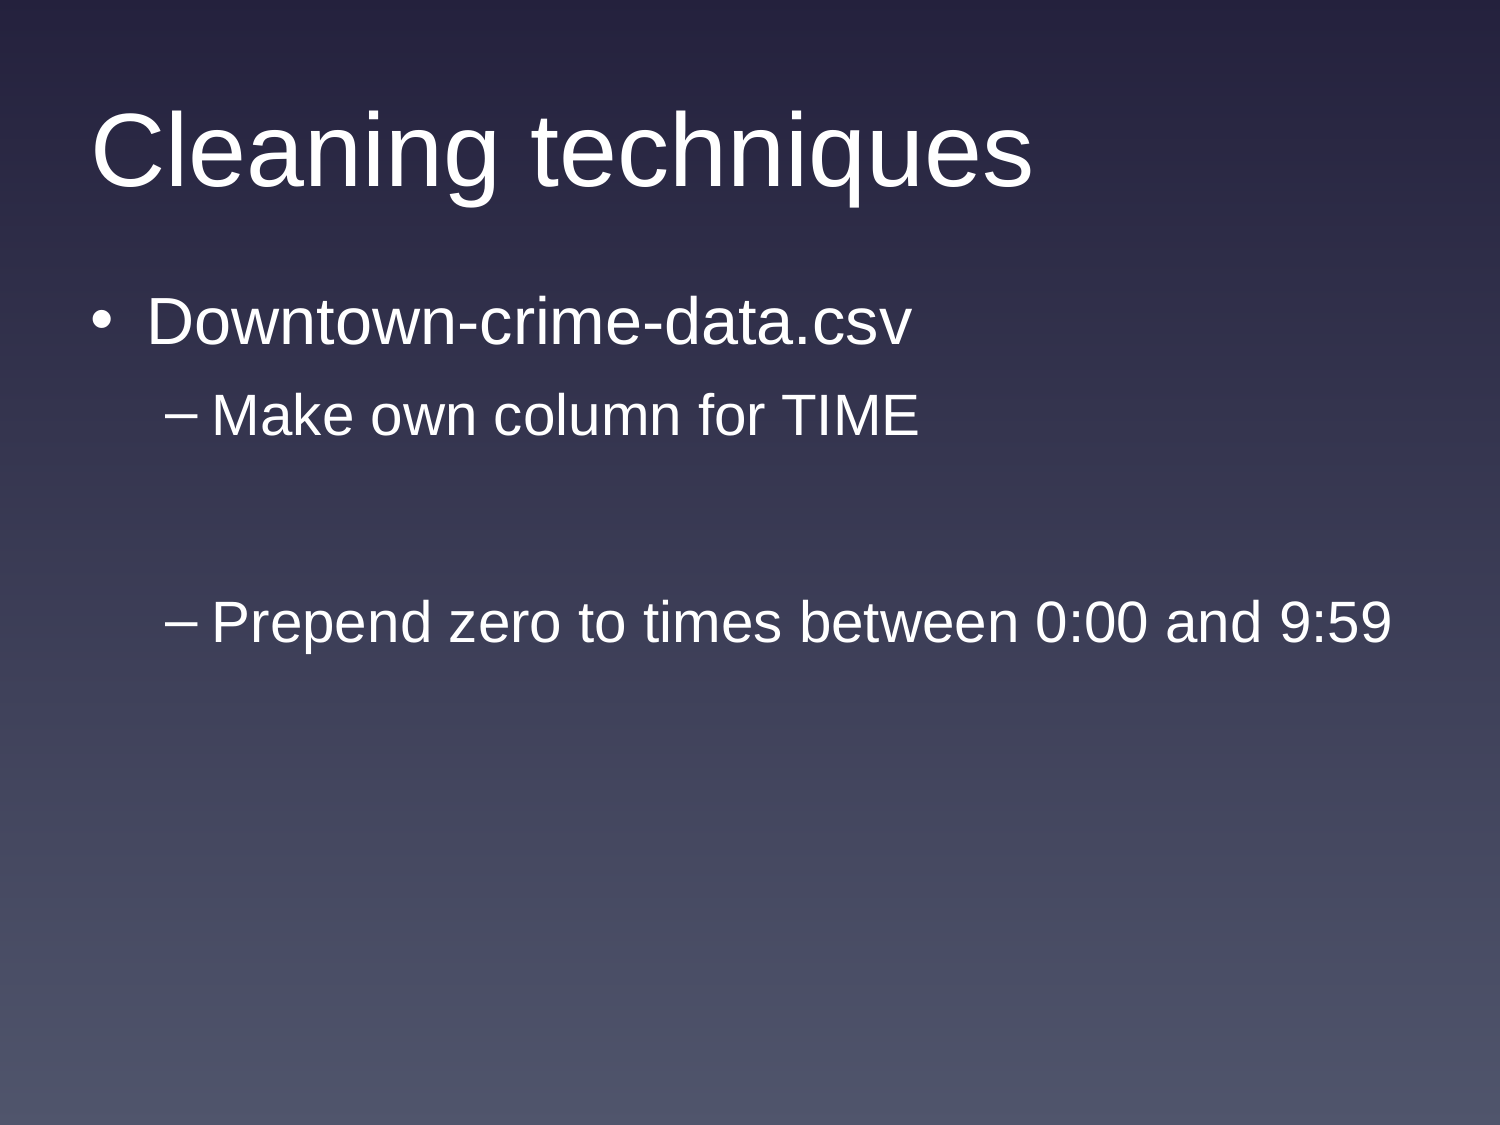

# Cleaning techniques
Downtown-crime-data.csv
Make own column for TIME

Prepend zero to times between 0:00 and 9:59